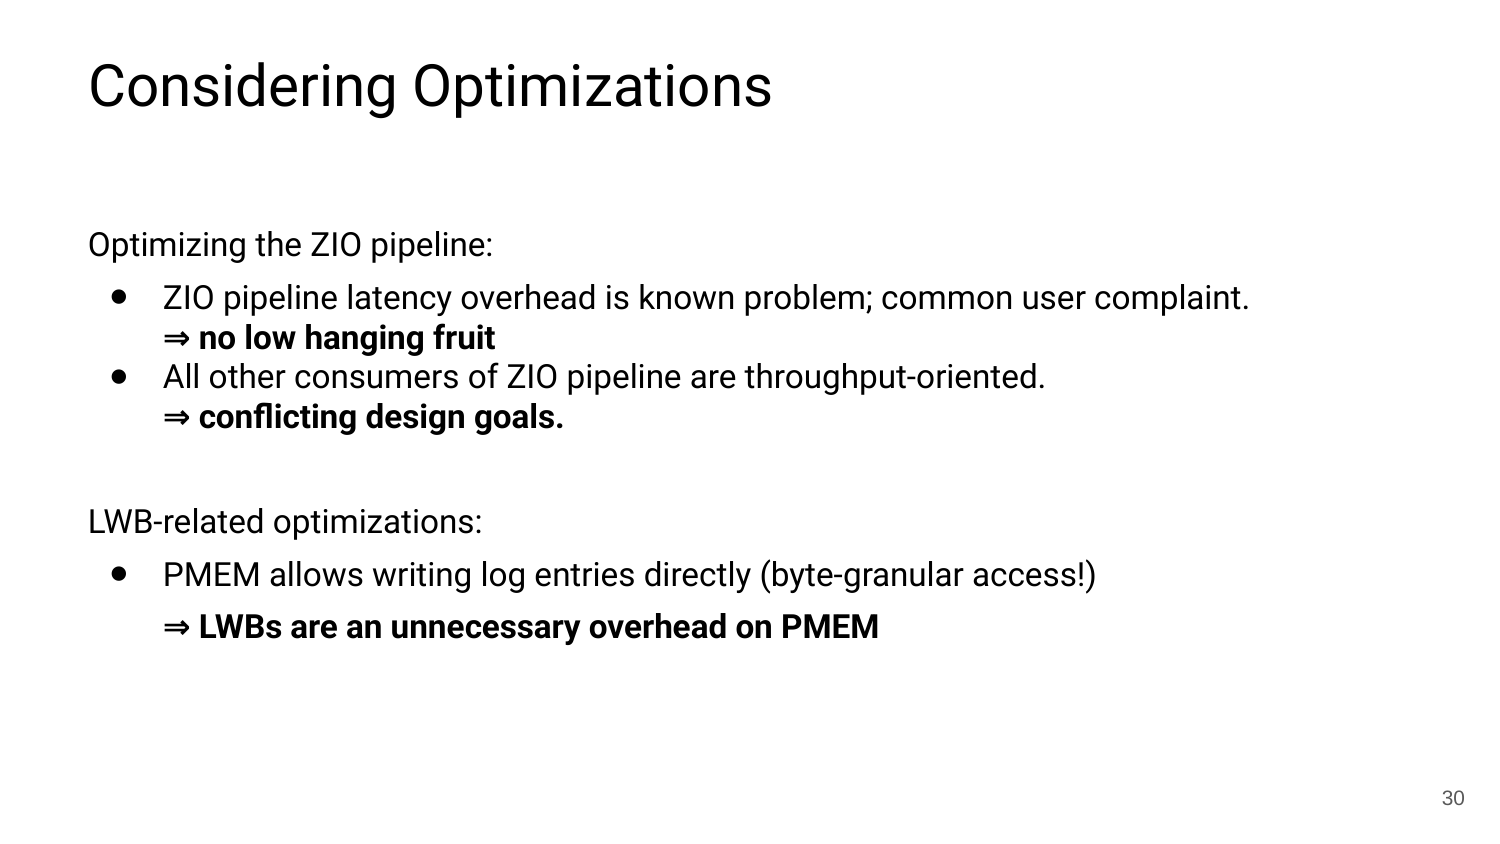

Considering Optimizations
Optimizing the ZIO pipeline:
ZIO pipeline latency overhead is known problem; common user complaint.
⇒ no low hanging fruit
All other consumers of ZIO pipeline are throughput-oriented.
⇒ conflicting design goals.

LWB-related optimizations:
PMEM allows writing log entries directly (byte-granular access!)
⇒ LWBs are an unnecessary overhead on PMEM
30